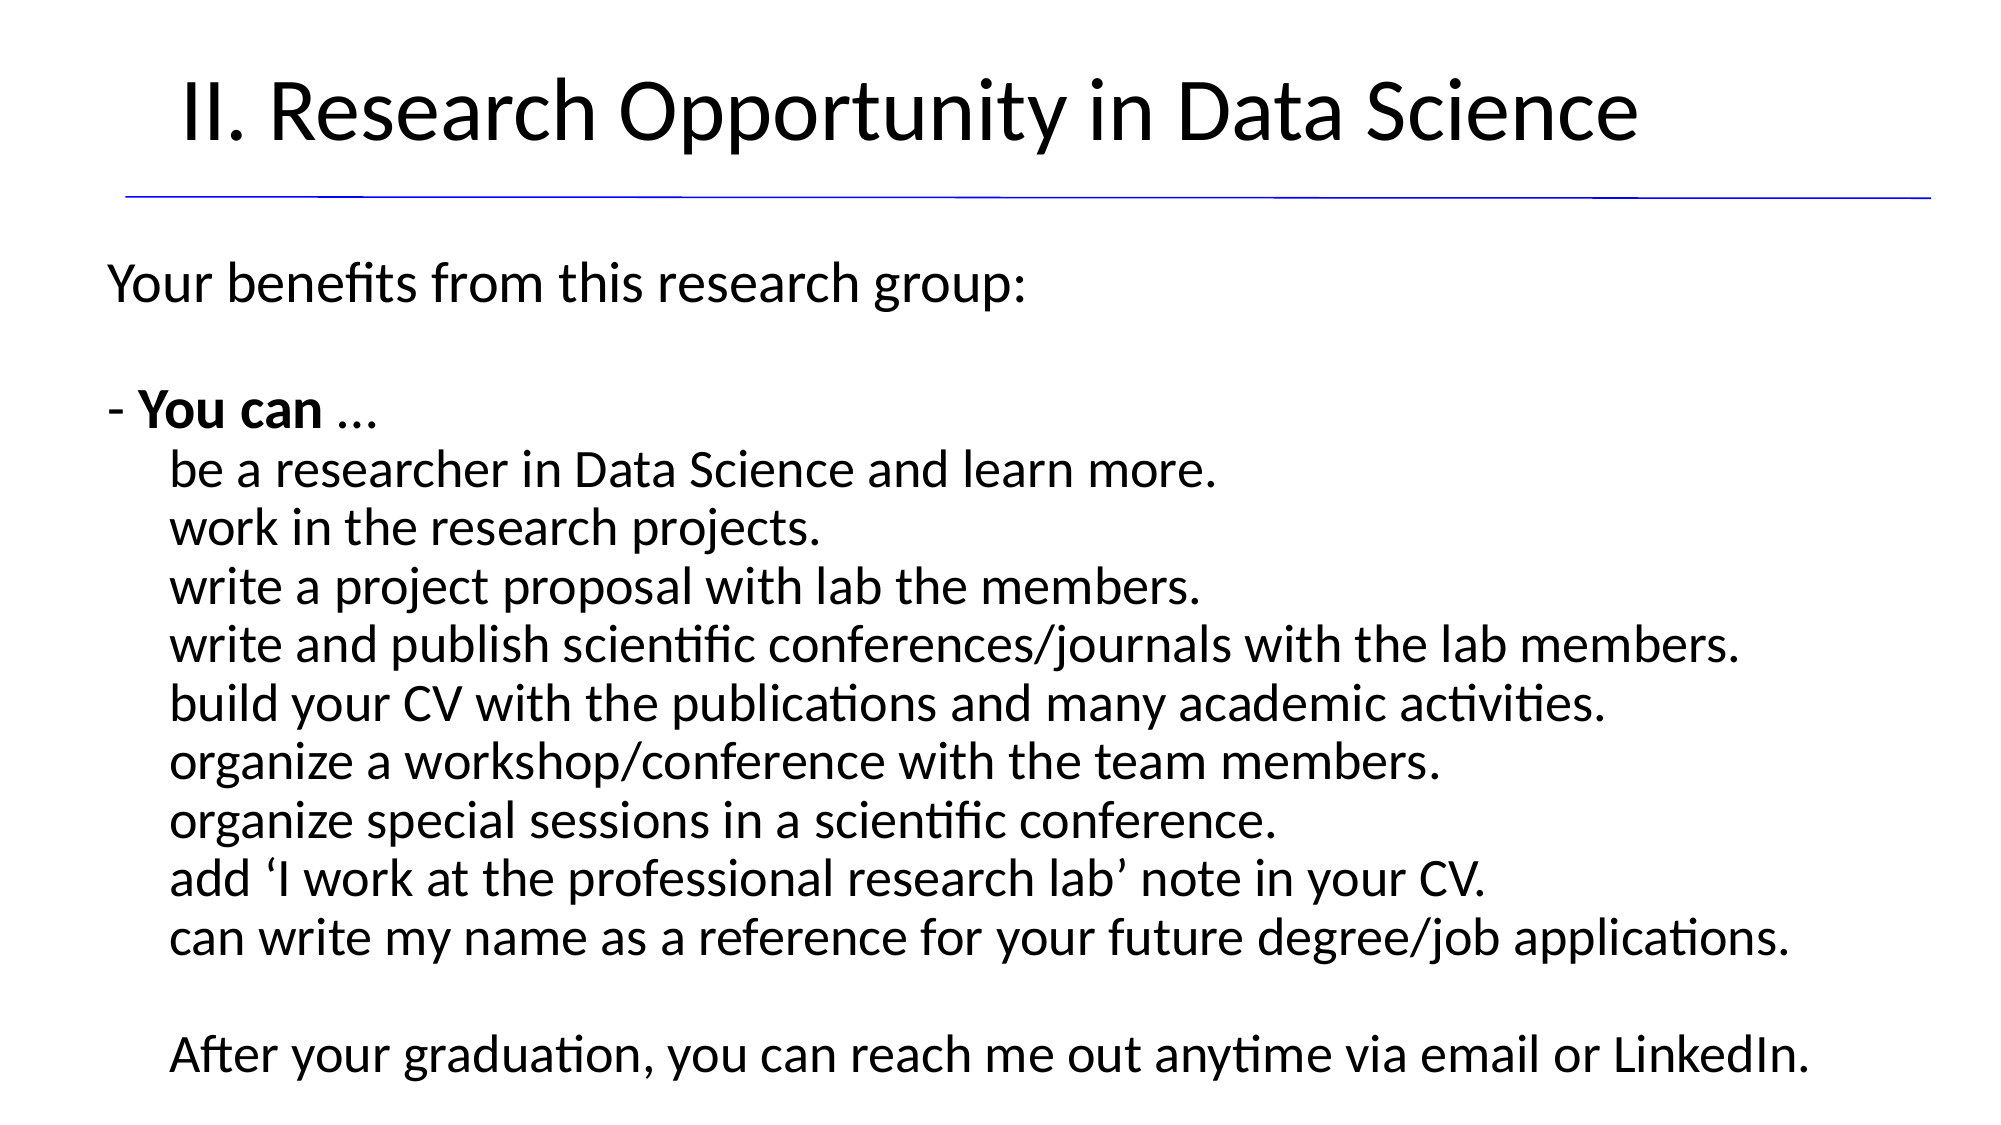

II. Research Opportunity in Data Science
Your benefits from this research group:

- You can …
     be a researcher in Data Science and learn more.
     work in the research projects.
     write a project proposal with lab the members.
     write and publish scientific conferences/journals with the lab members.
     build your CV with the publications and many academic activities.
     organize a workshop/conference with the team members.
     organize special sessions in a scientific conference.
     add ‘I work at the professional research lab’ note in your CV.
     can write my name as a reference for your future degree/job applications.

     After your graduation, you can reach me out anytime via email or LinkedIn.